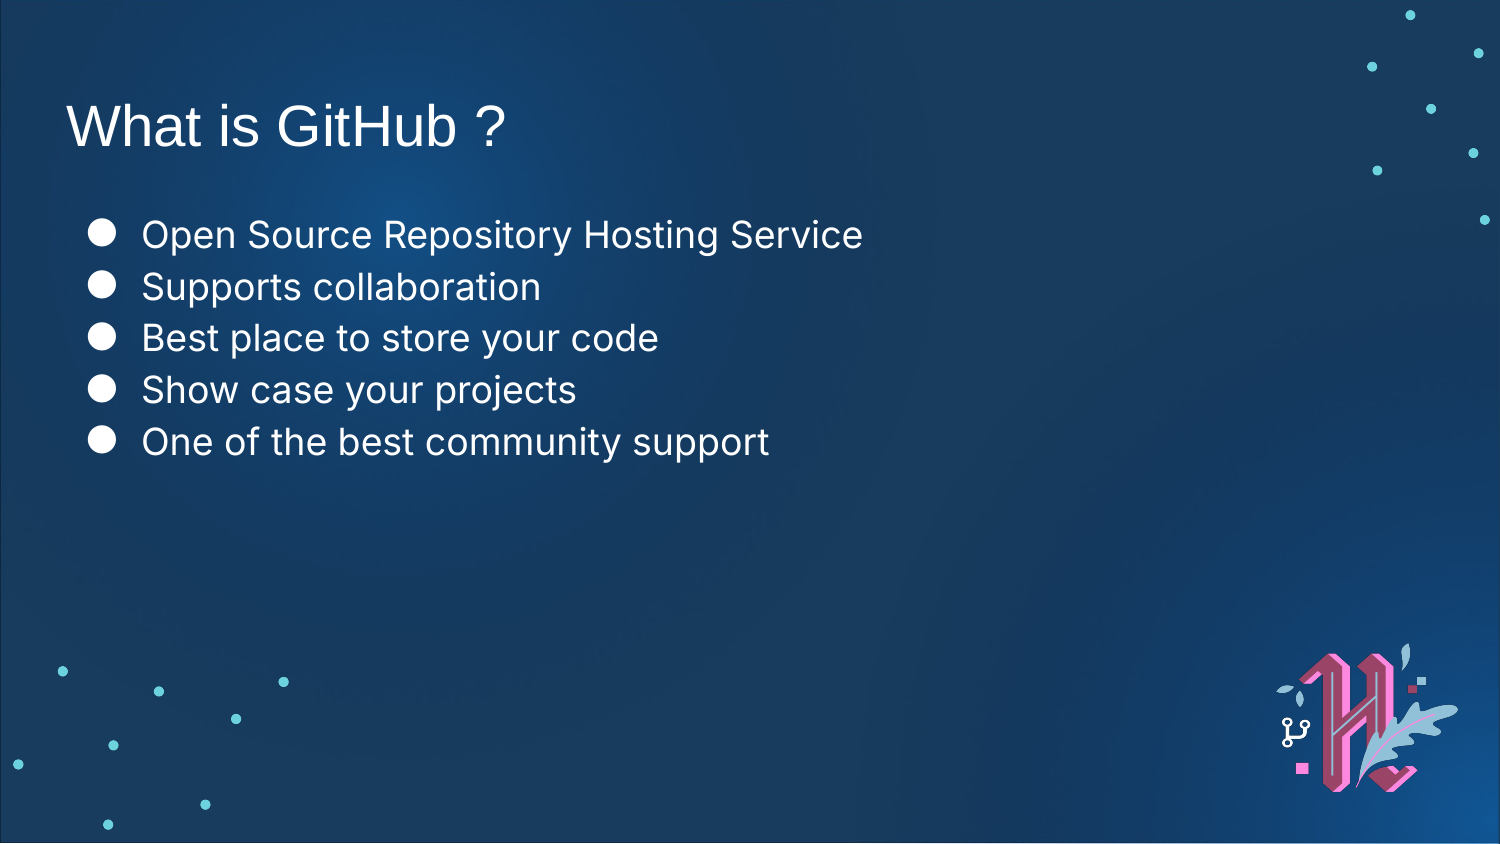

# What is GitHub ?
Open Source Repository Hosting Service
Supports collaboration
Best place to store your code
Show case your projects
One of the best community support